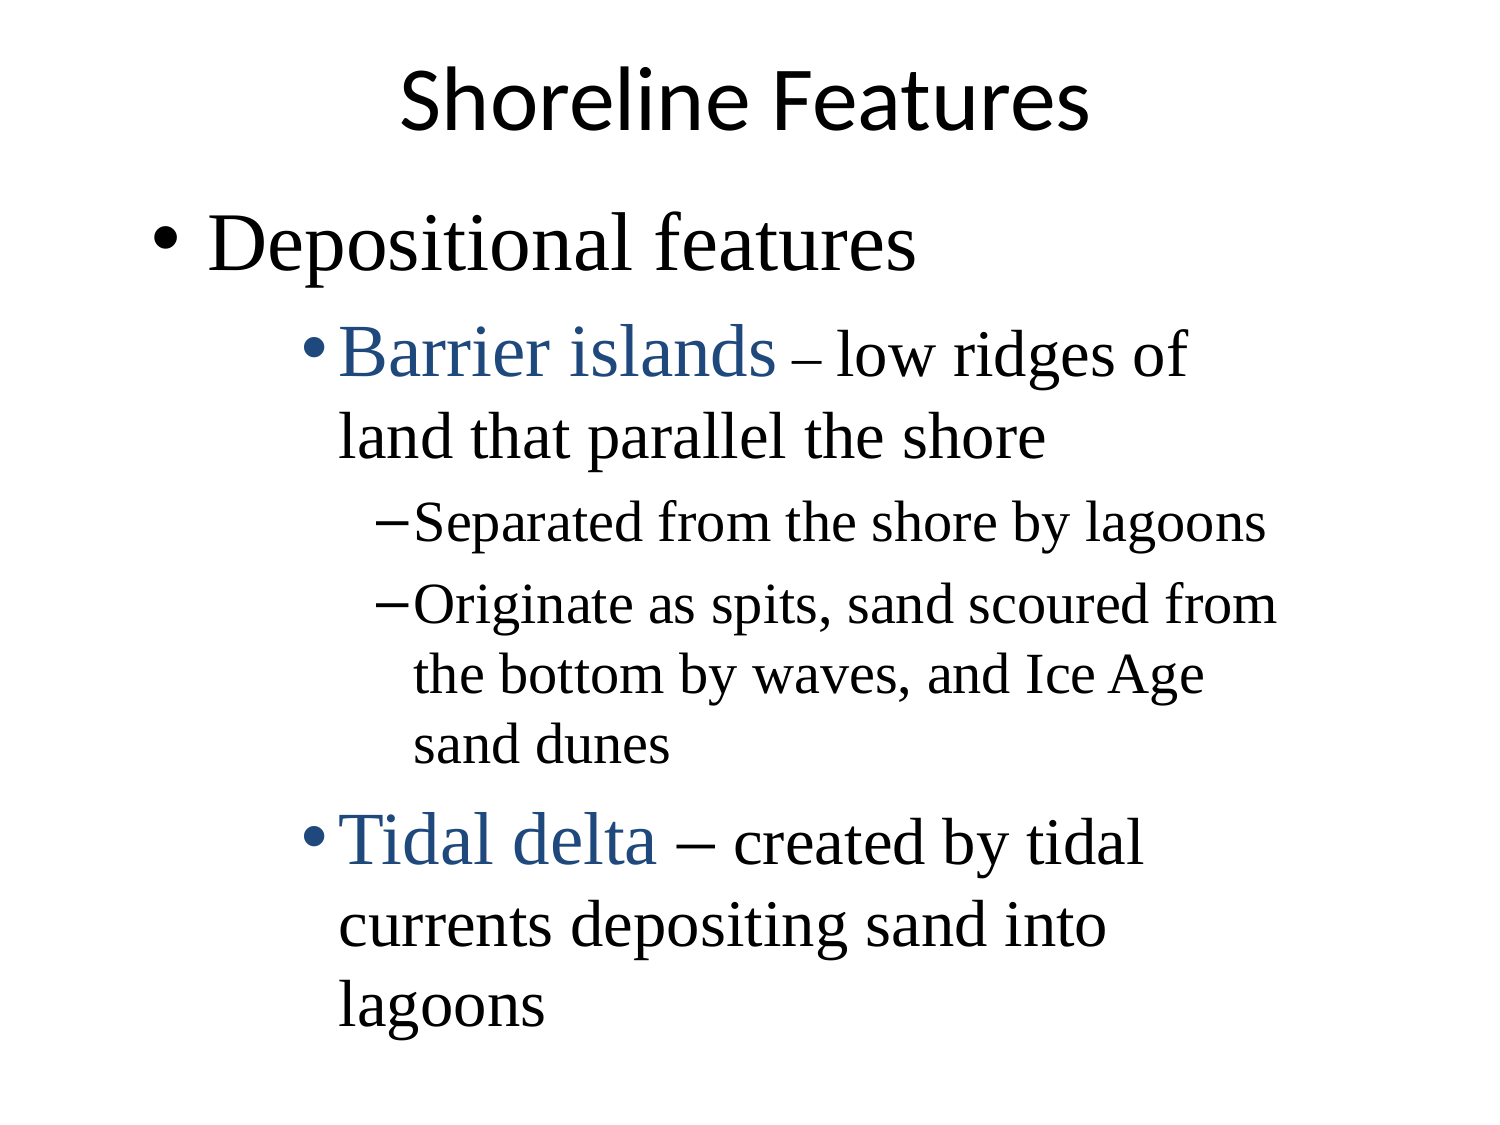

# Shoreline Features
Depositional features
Barrier islands – low ridges of land that parallel the shore
Separated from the shore by lagoons
Originate as spits, sand scoured from the bottom by waves, and Ice Age sand dunes
Tidal delta – created by tidal currents depositing sand into lagoons